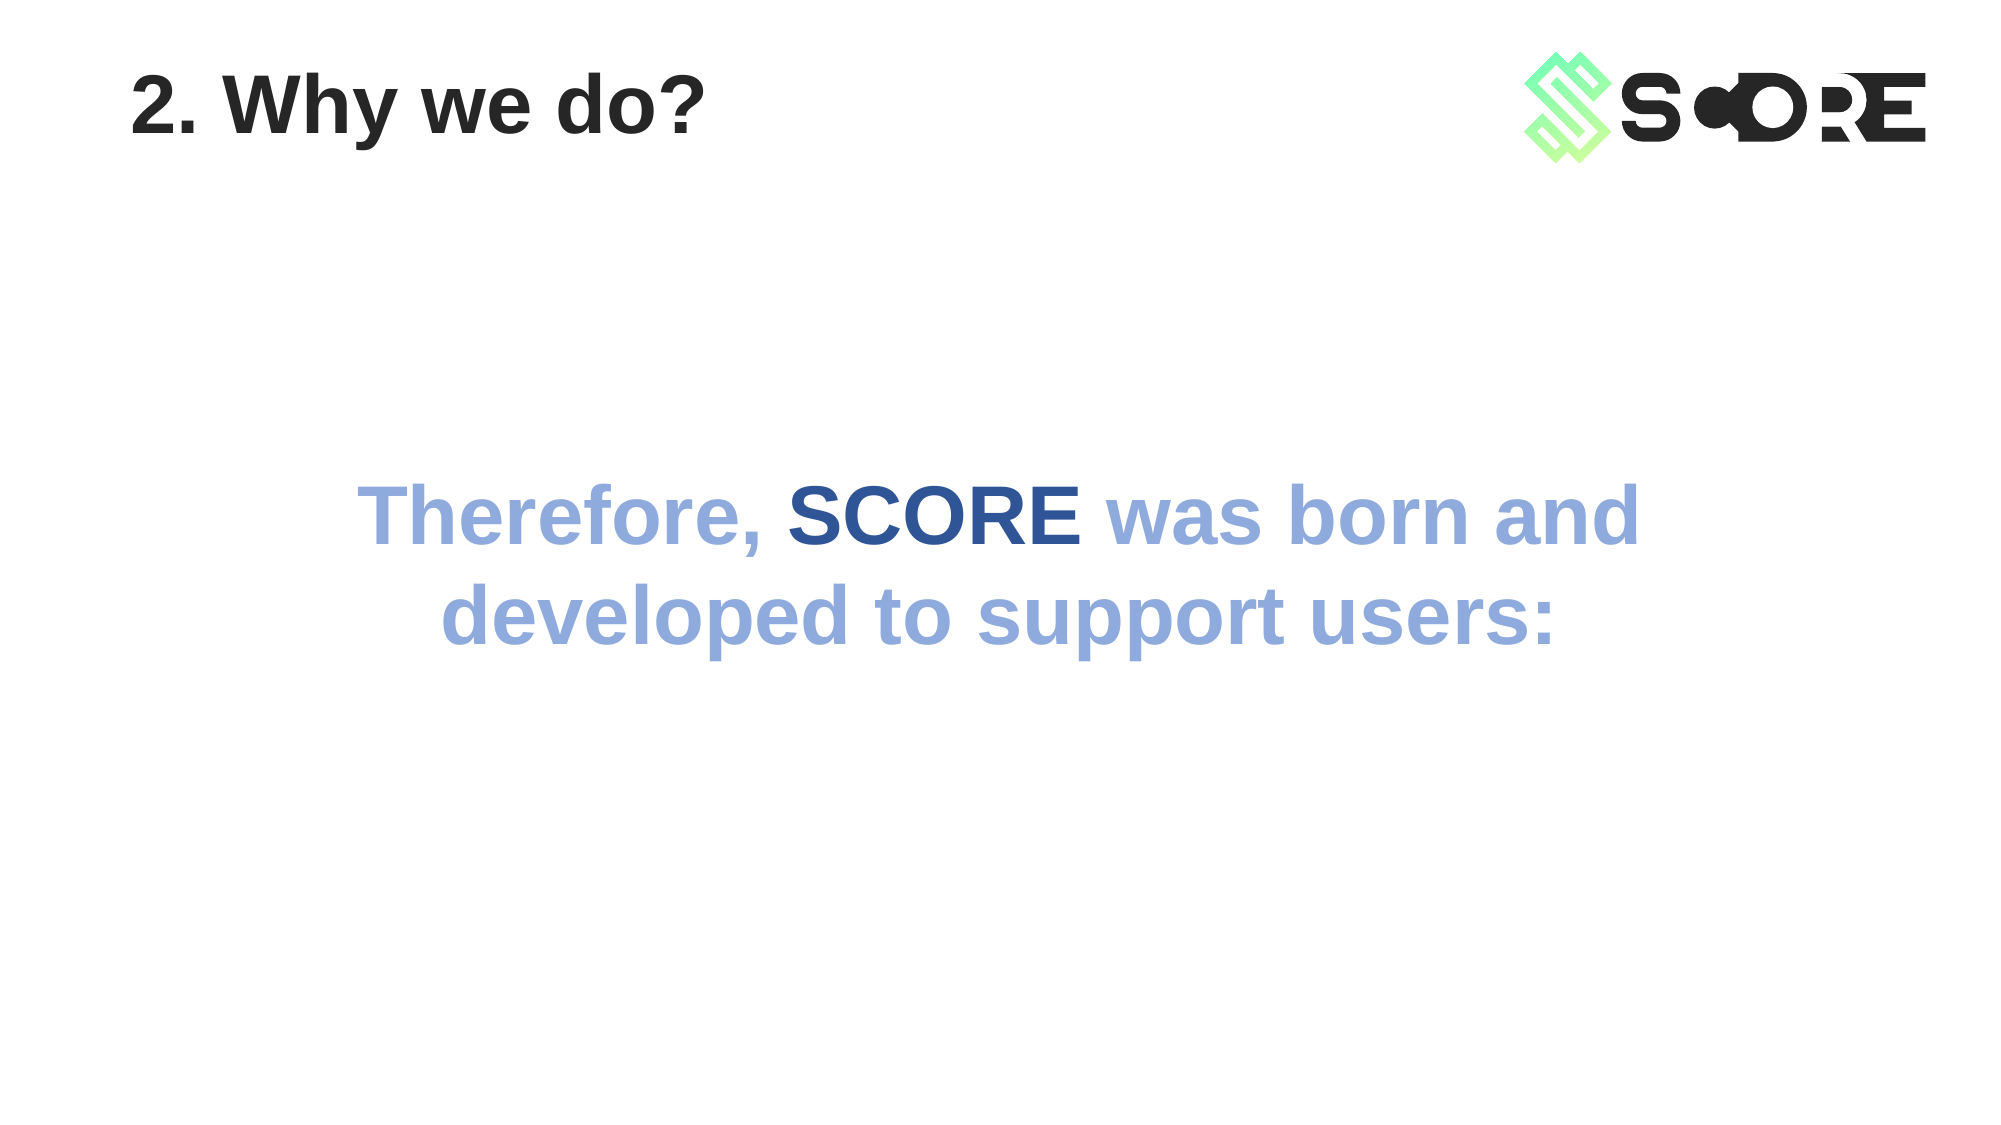

2. Why we do?

Therefore, SCORE was born and developed to support users: